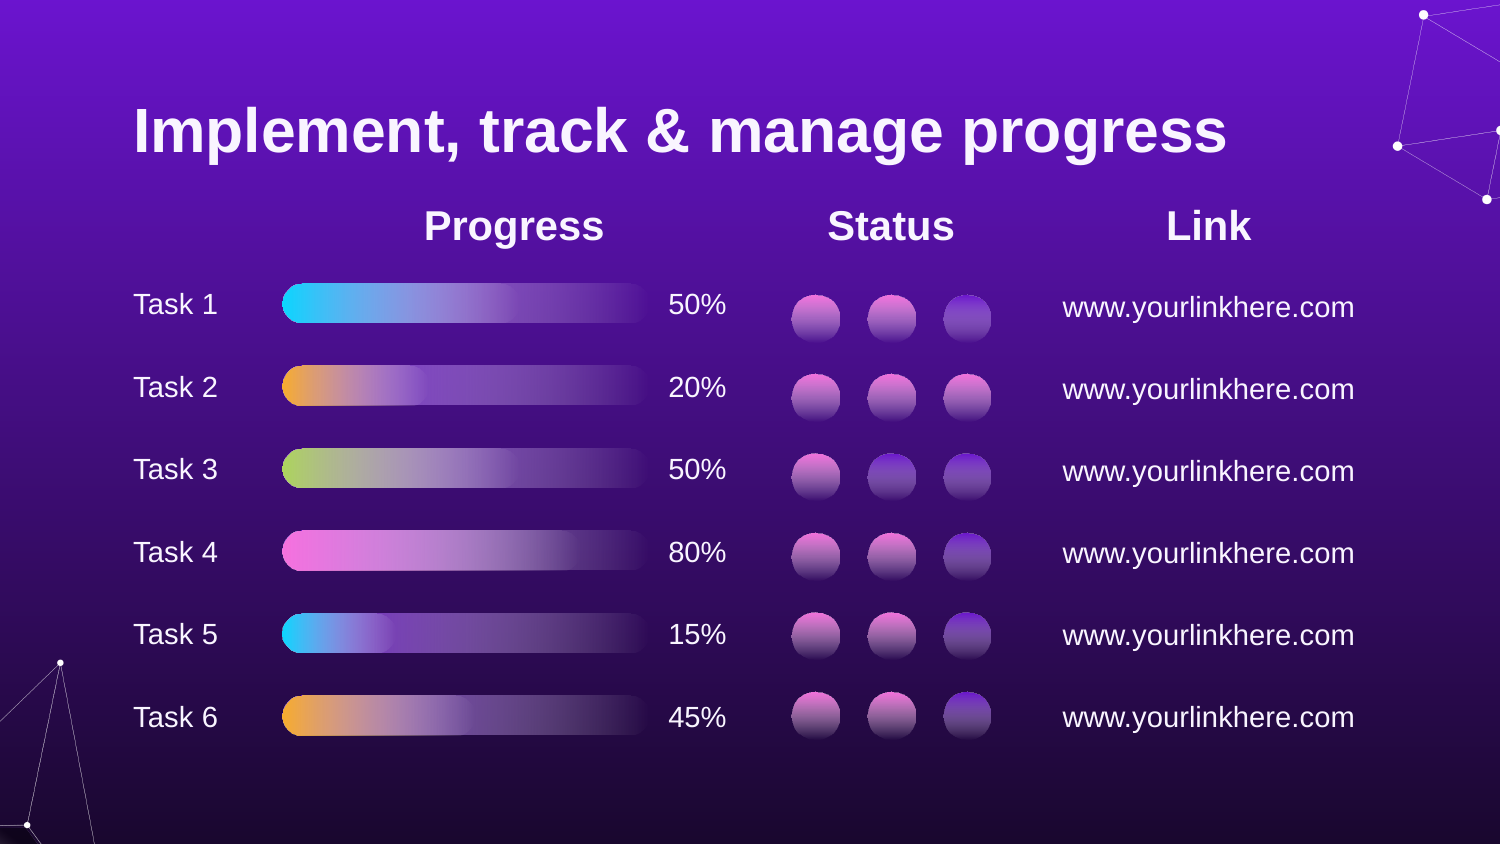

# Implement, track & manage progress

Progress
Status
Link
Task 1
www.yourlinkhere.com
50%

Task 2
www.yourlinkhere.com

20%

Task 3
www.yourlinkhere.com
50%

Task 4
www.yourlinkhere.com
80%

Task 5
www.yourlinkhere.com
15%

Task 6
www.yourlinkhere.com
45%